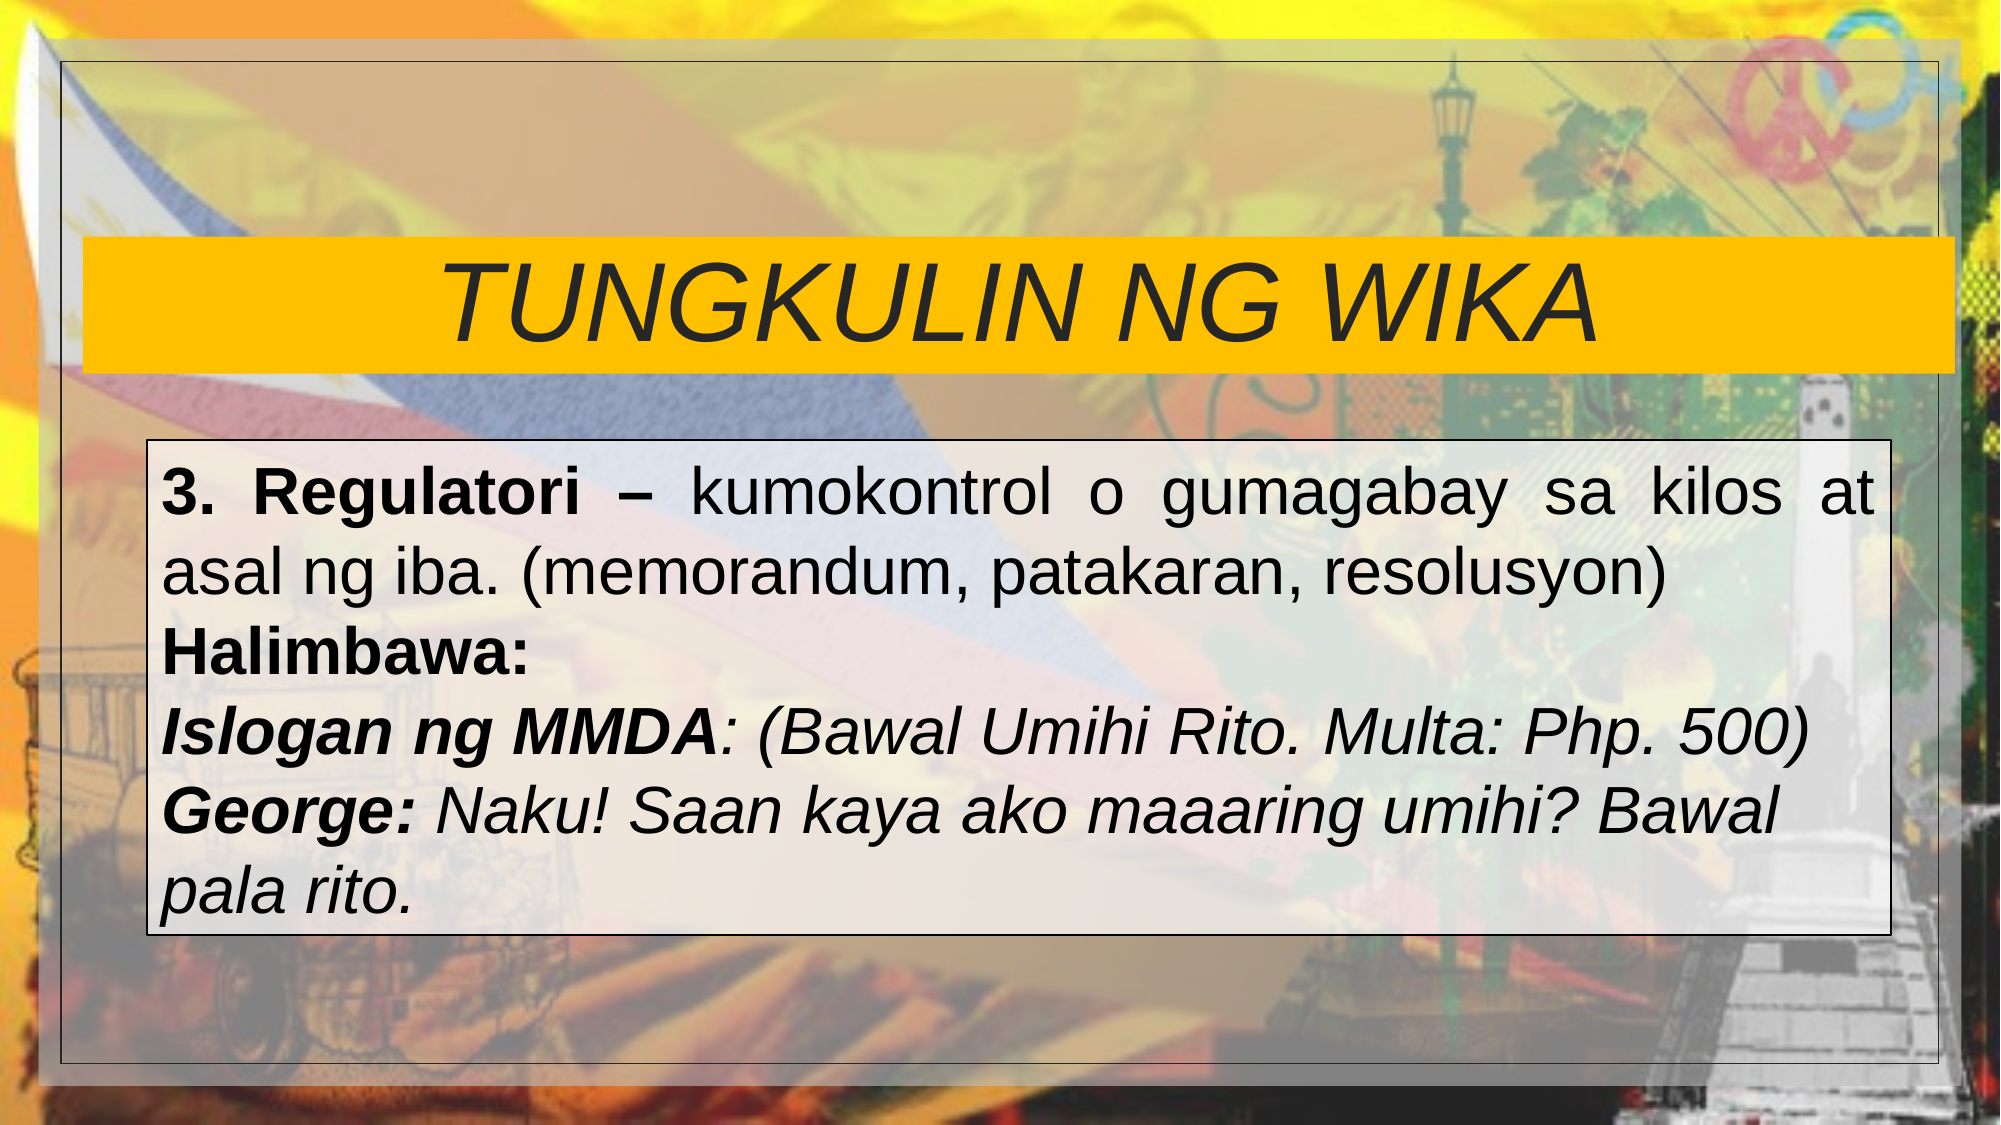

# TUNGKULIN NG WIKA
3. Regulatori – kumokontrol o gumagabay sa kilos at asal ng iba. (memorandum, patakaran, resolusyon)
Halimbawa:
Islogan ng MMDA: (Bawal Umihi Rito. Multa: Php. 500)
George: Naku! Saan kaya ako maaaring umihi? Bawal pala rito.